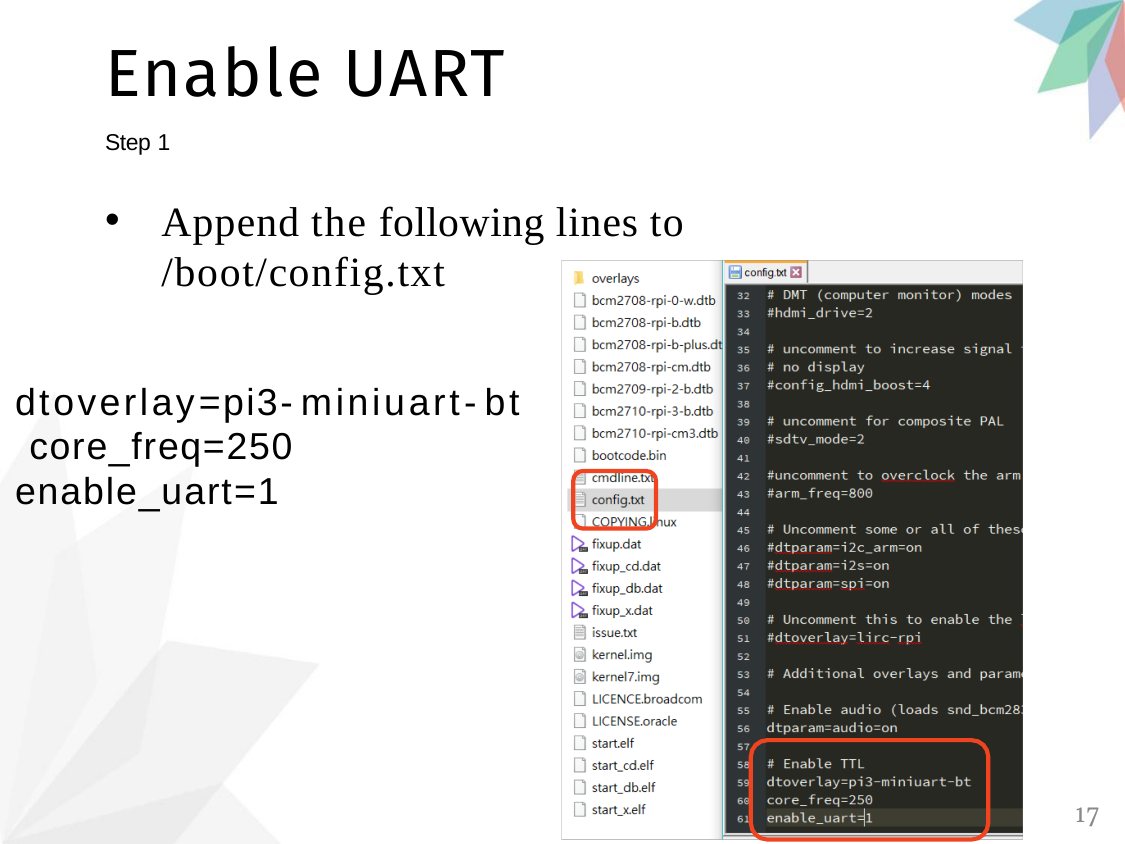

# Enable UART
Step 1

Append the following lines to /boot/config.txt

dtoverlay=pi3-miniuart-bt  core_freq=250  enable_uart=1

17